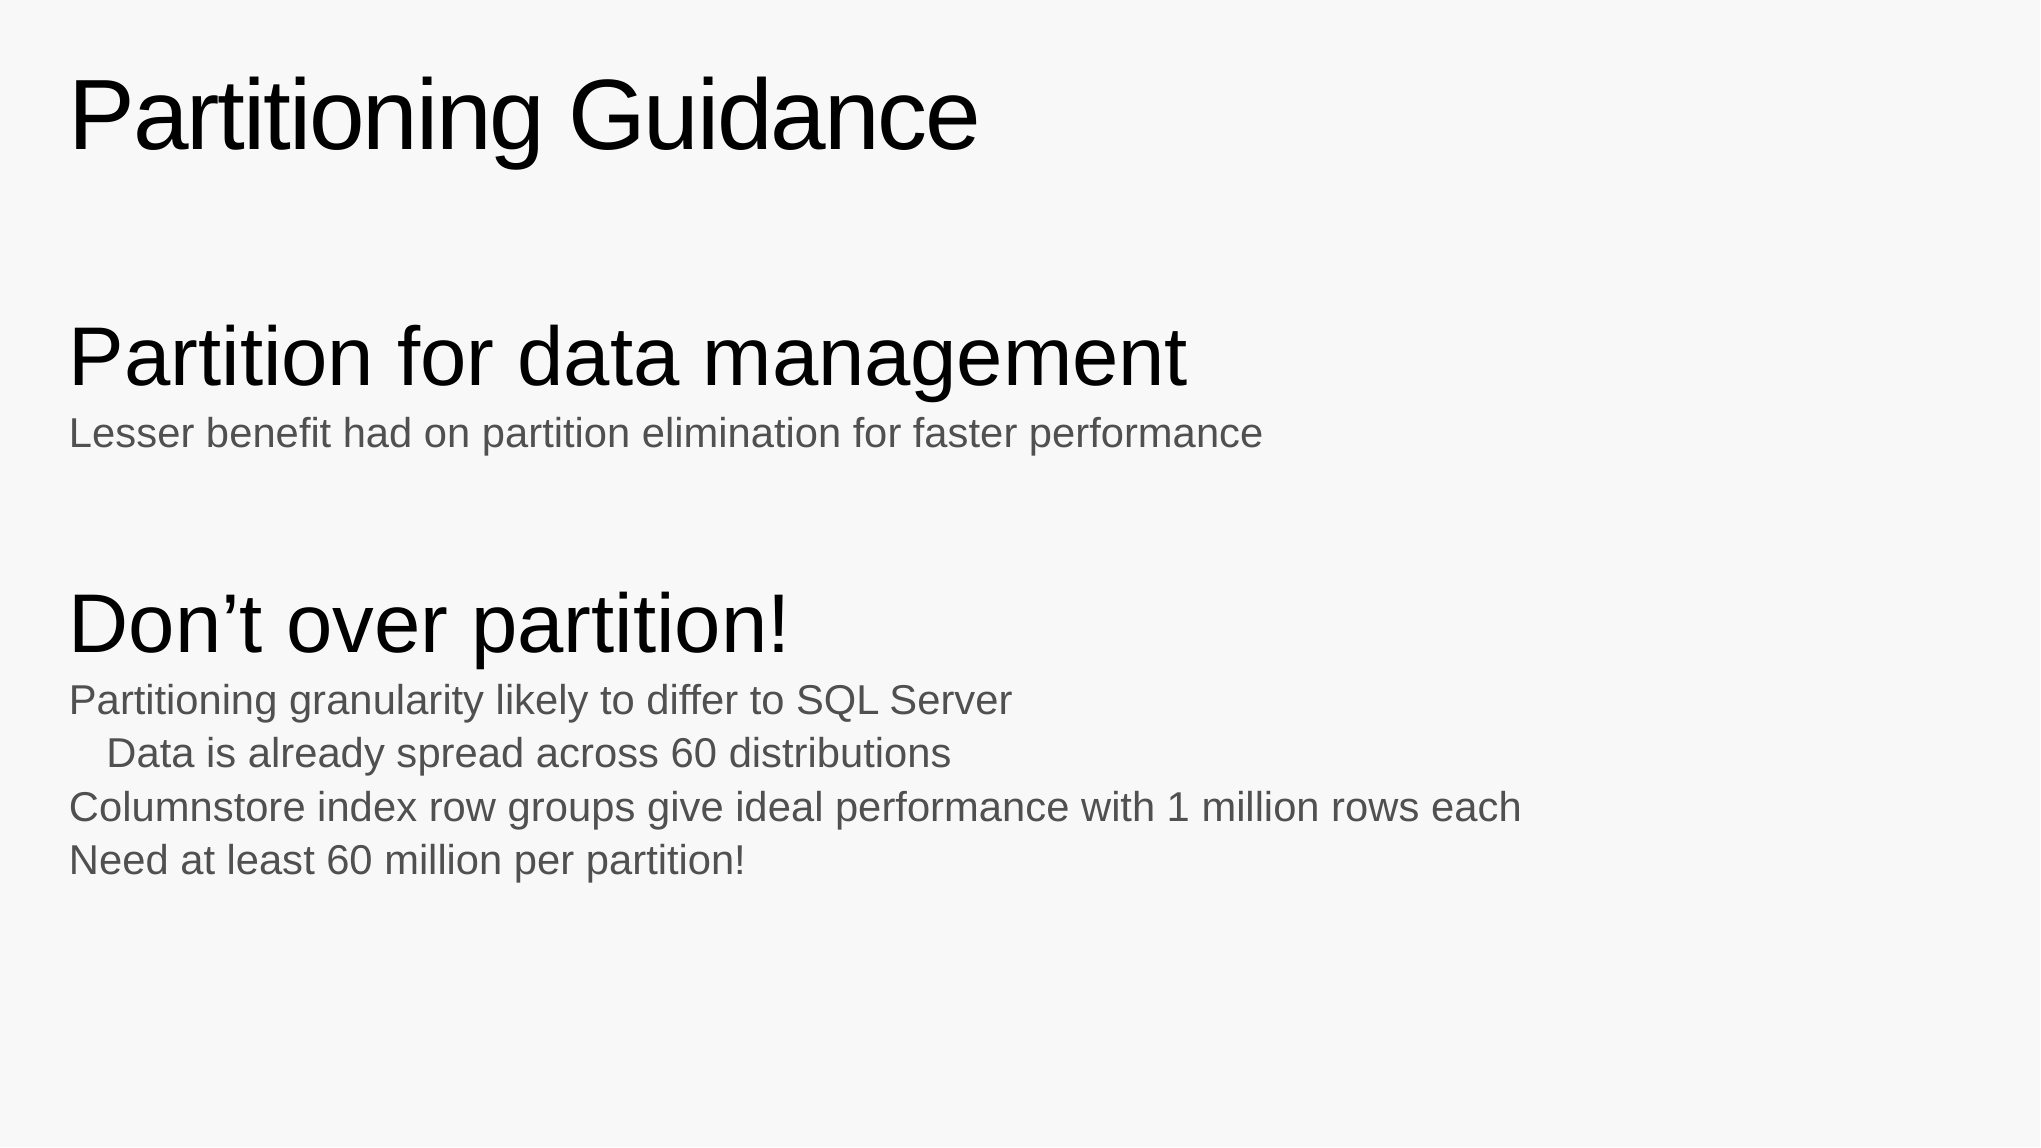

# Partitioning Guidance
Partition for data management
Lesser benefit had on partition elimination for faster performance

Don’t over partition!
Partitioning granularity likely to differ to SQL Server
Data is already spread across 60 distributions
Columnstore index row groups give ideal performance with 1 million rows each
Need at least 60 million per partition!